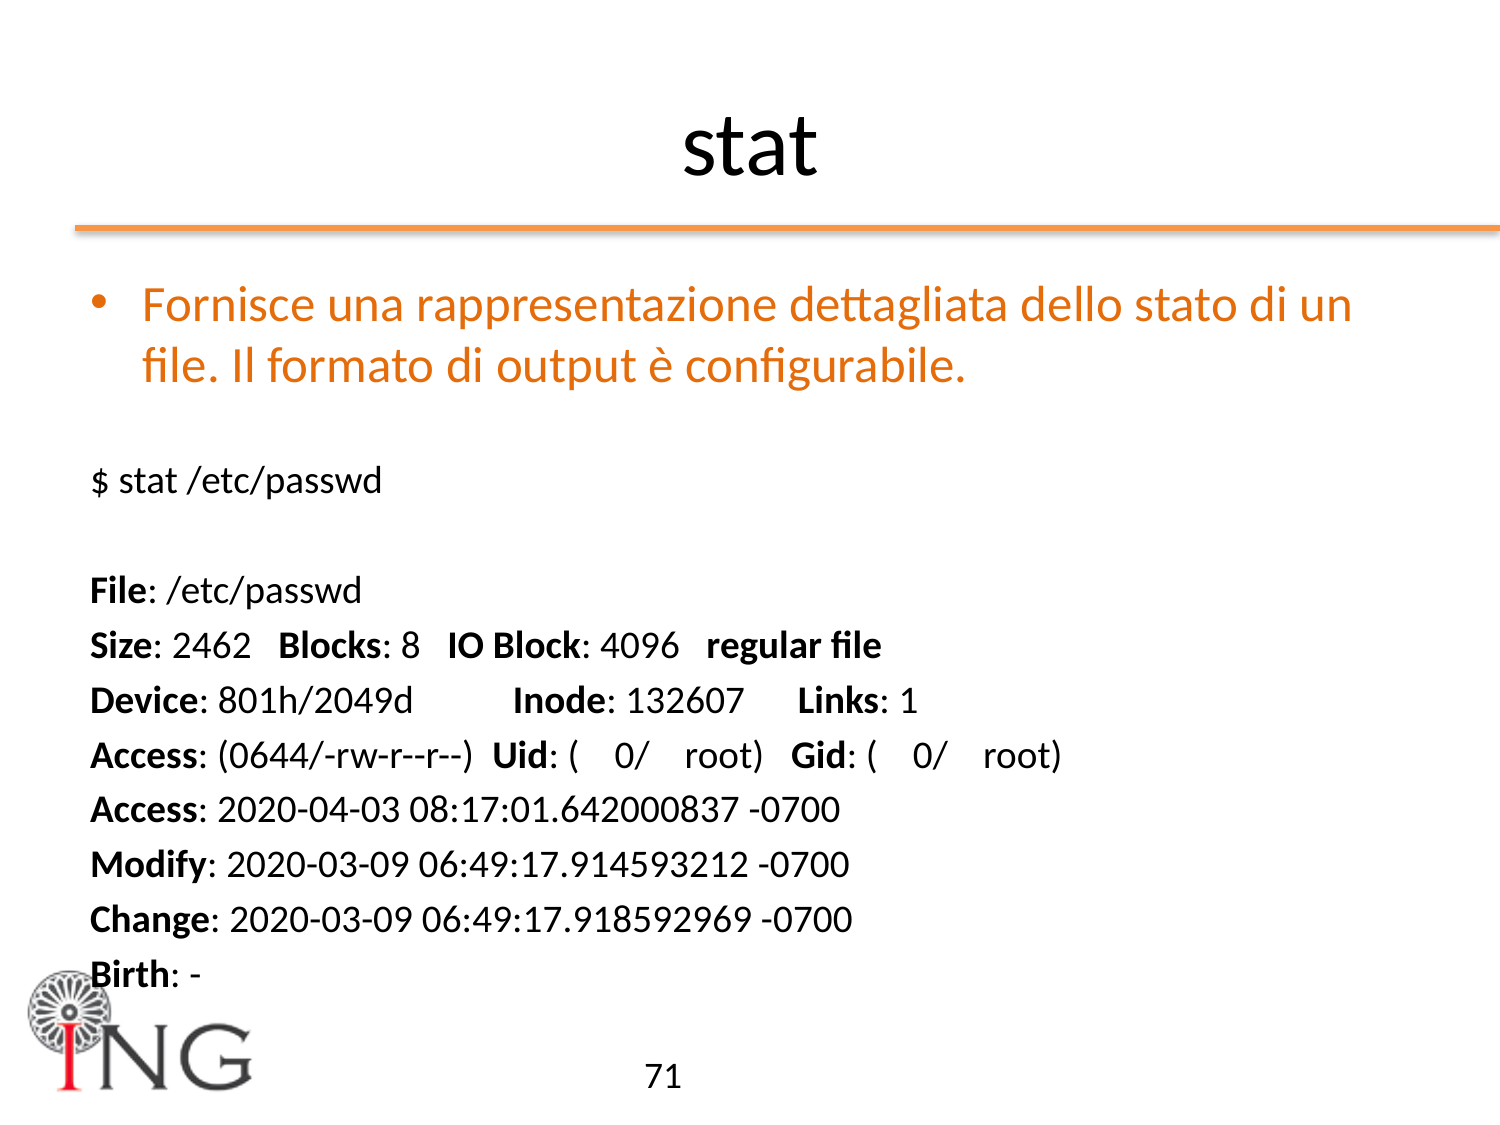

# stat
Fornisce una rappresentazione dettagliata dello stato di un file. Il formato di output è configurabile.

$ stat /etc/passwd

File: /etc/passwd
Size: 2462   Blocks: 8   IO Block: 4096   regular file
Device: 801h/2049d	Inode: 132607      Links: 1
Access: (0644/-rw-r--r--)  Uid: (    0/    root)   Gid: (    0/    root)
Access: 2020-04-03 08:17:01.642000837 -0700
Modify: 2020-03-09 06:49:17.914593212 -0700
Change: 2020-03-09 06:49:17.918592969 -0700
Birth: -
71